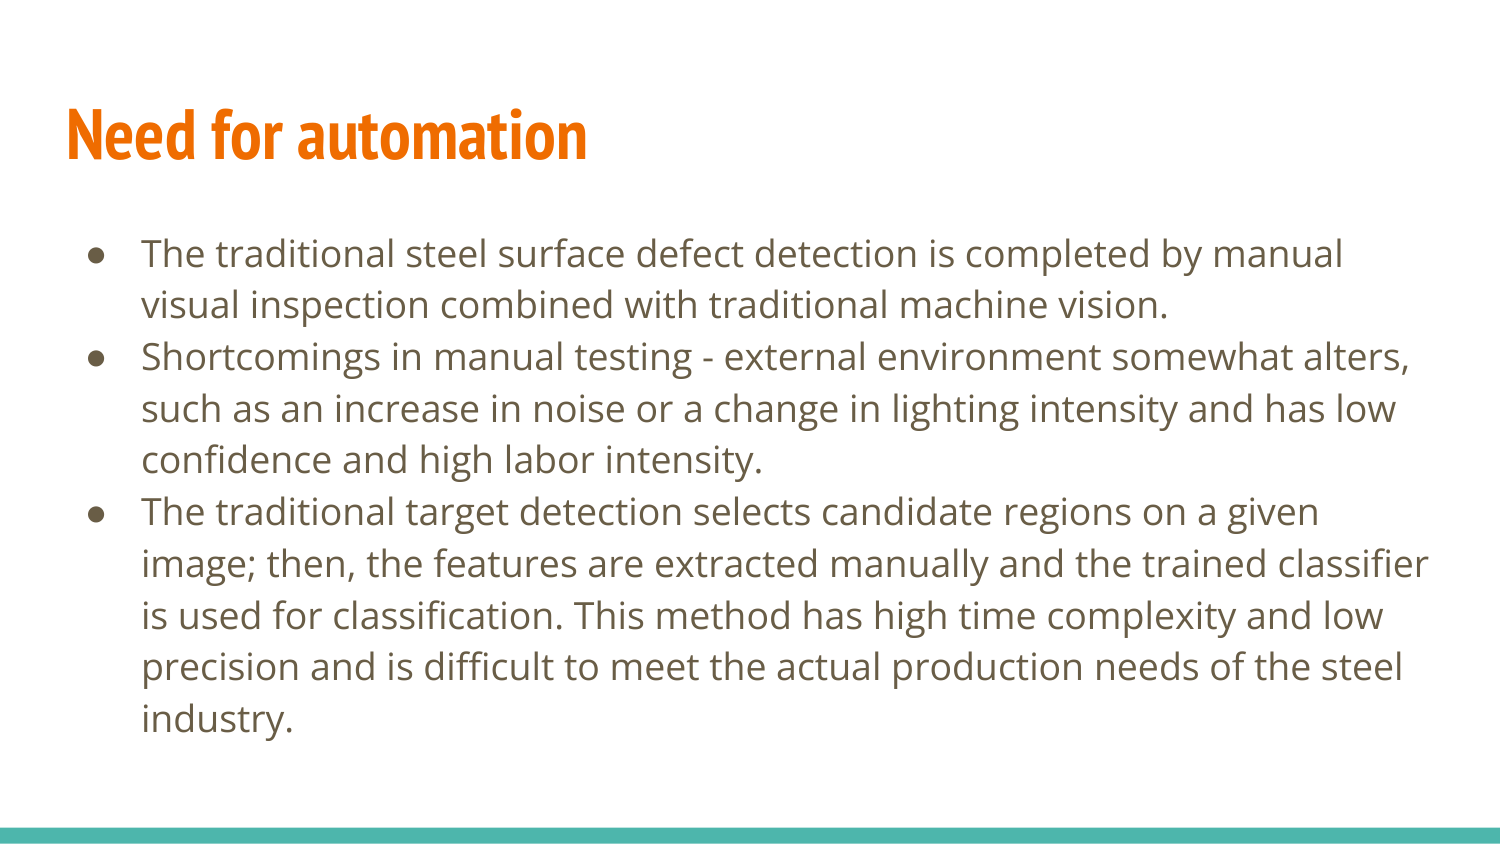

# Need for automation
The traditional steel surface defect detection is completed by manual visual inspection combined with traditional machine vision.
Shortcomings in manual testing - external environment somewhat alters, such as an increase in noise or a change in lighting intensity and has low confidence and high labor intensity.
The traditional target detection selects candidate regions on a given image; then, the features are extracted manually and the trained classifier is used for classification. This method has high time complexity and low precision and is difficult to meet the actual production needs of the steel industry.